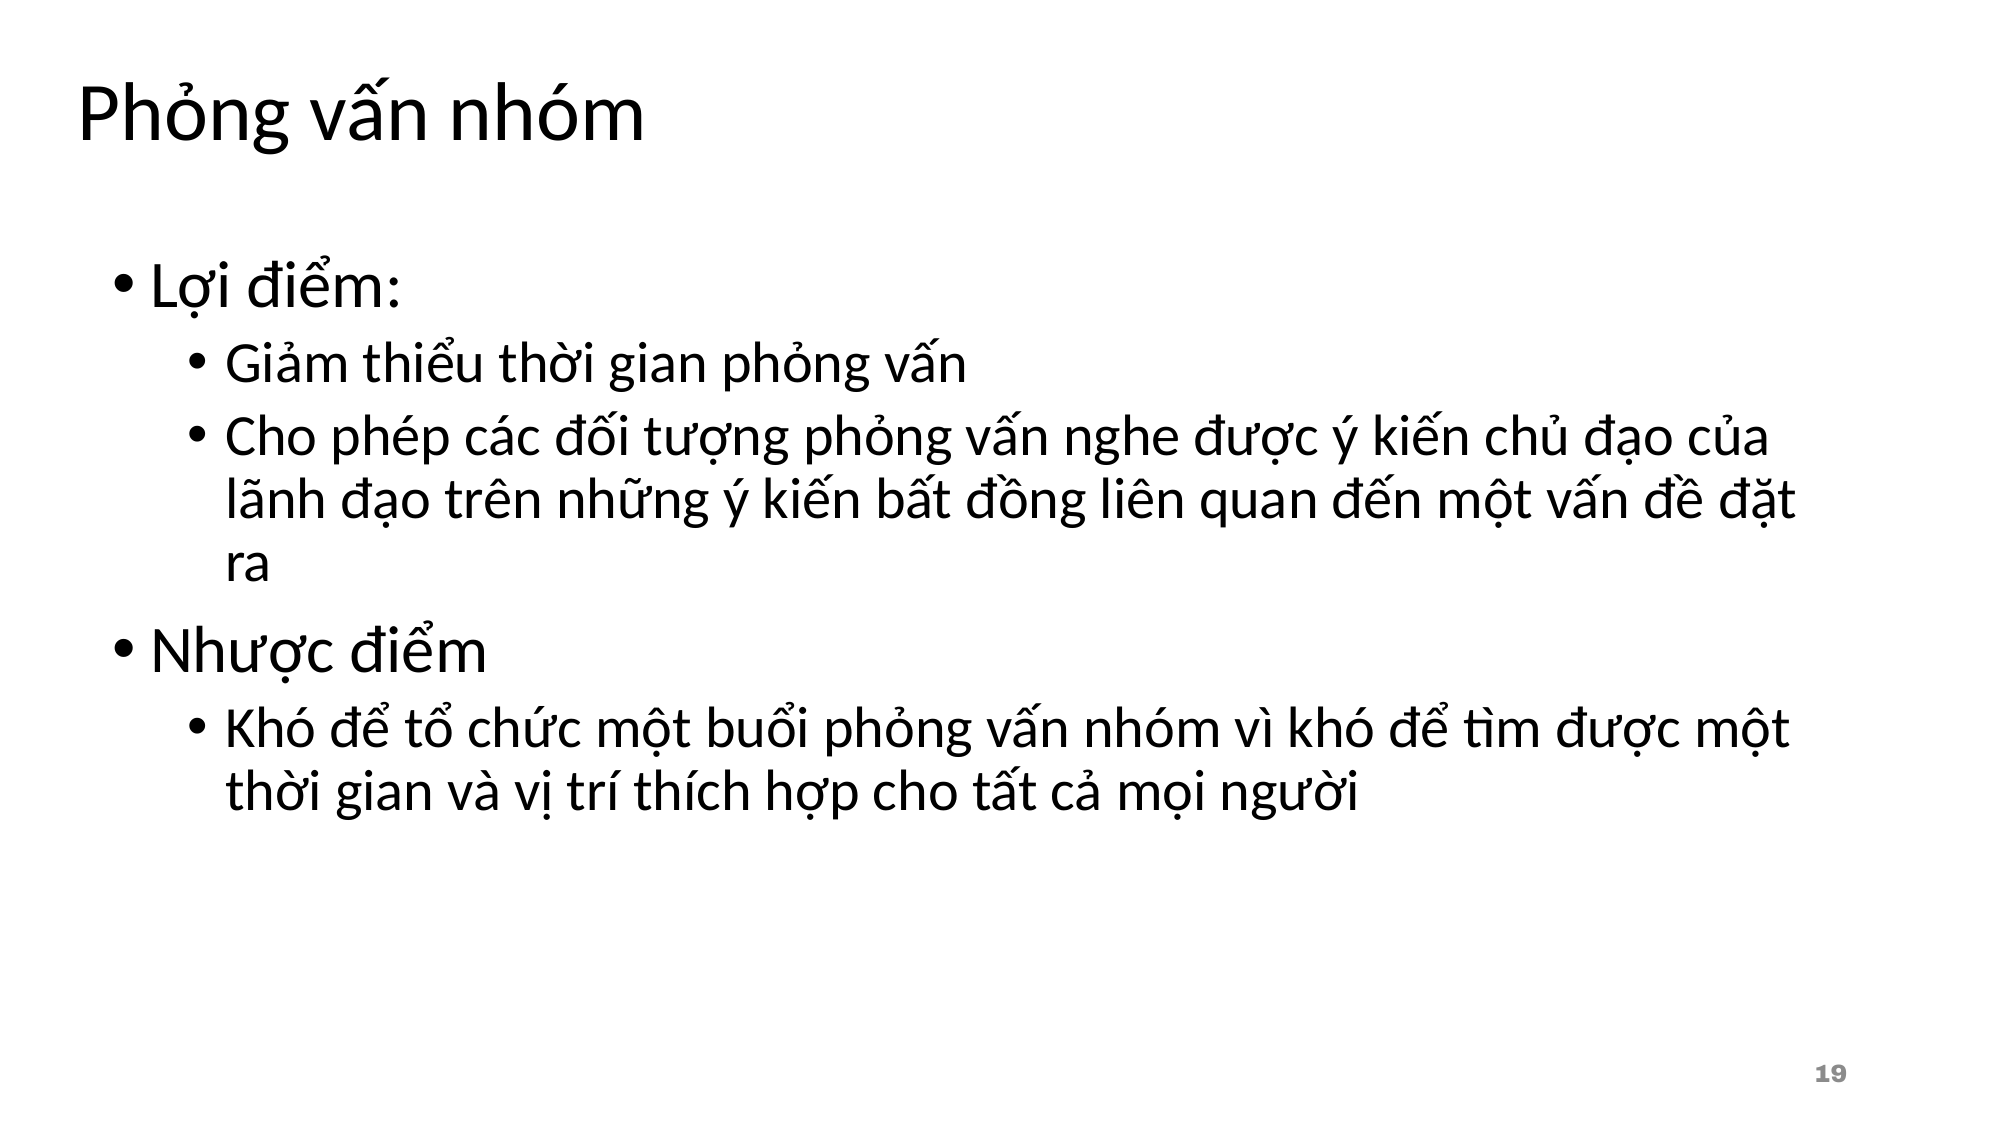

# Phỏng vấn nhóm
Lợi điểm:
Giảm thiểu thời gian phỏng vấn
Cho phép các đối tượng phỏng vấn nghe được ý kiến chủ đạo của lãnh đạo trên những ý kiến bất đồng liên quan đến một vấn đề đặt ra
Nhược điểm
Khó để tổ chức một buổi phỏng vấn nhóm vì khó để tìm được một thời gian và vị trí thích hợp cho tất cả mọi người

19